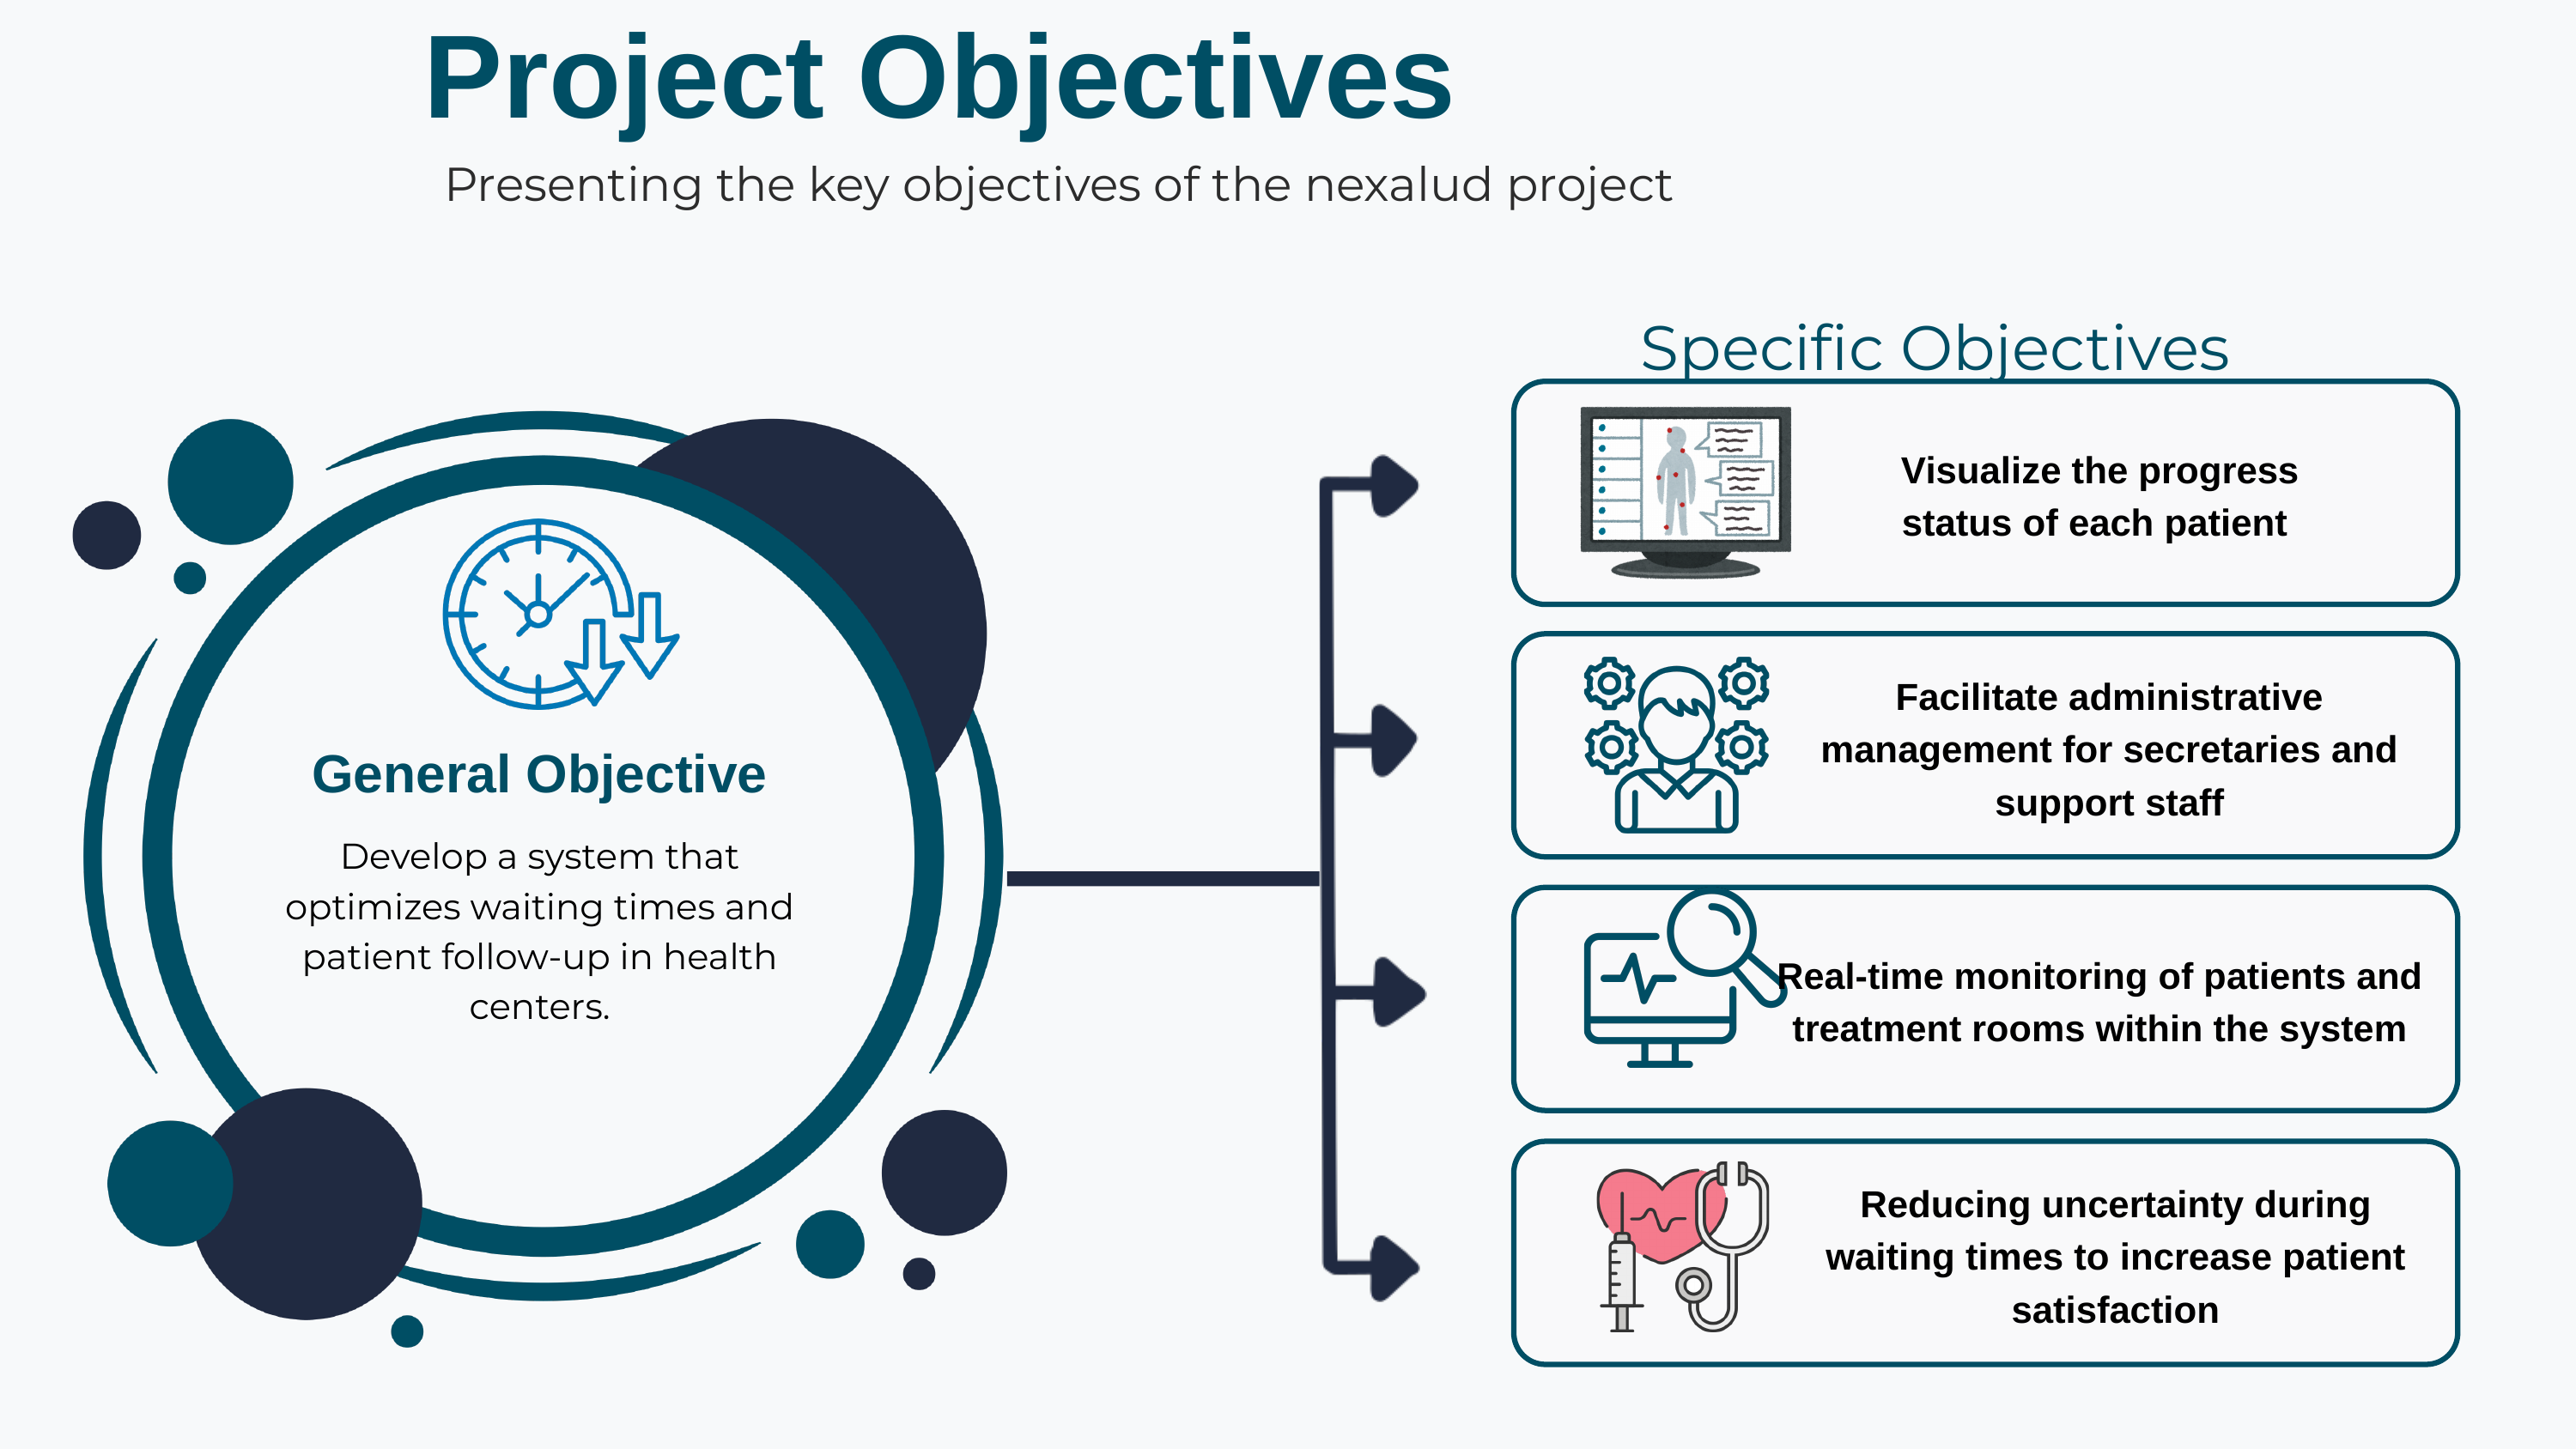

Project Objectives
Presenting the key objectives of the nexalud project

Specific Objectives

Visualize the progress status of each patient

Facilitate administrative management for secretaries and support staff
General Objective
Develop a system that optimizes waiting times and patient follow-up in health centers.

Real-time monitoring of patients and treatment rooms within the system

Reducing uncertainty during waiting times to increase patient satisfaction